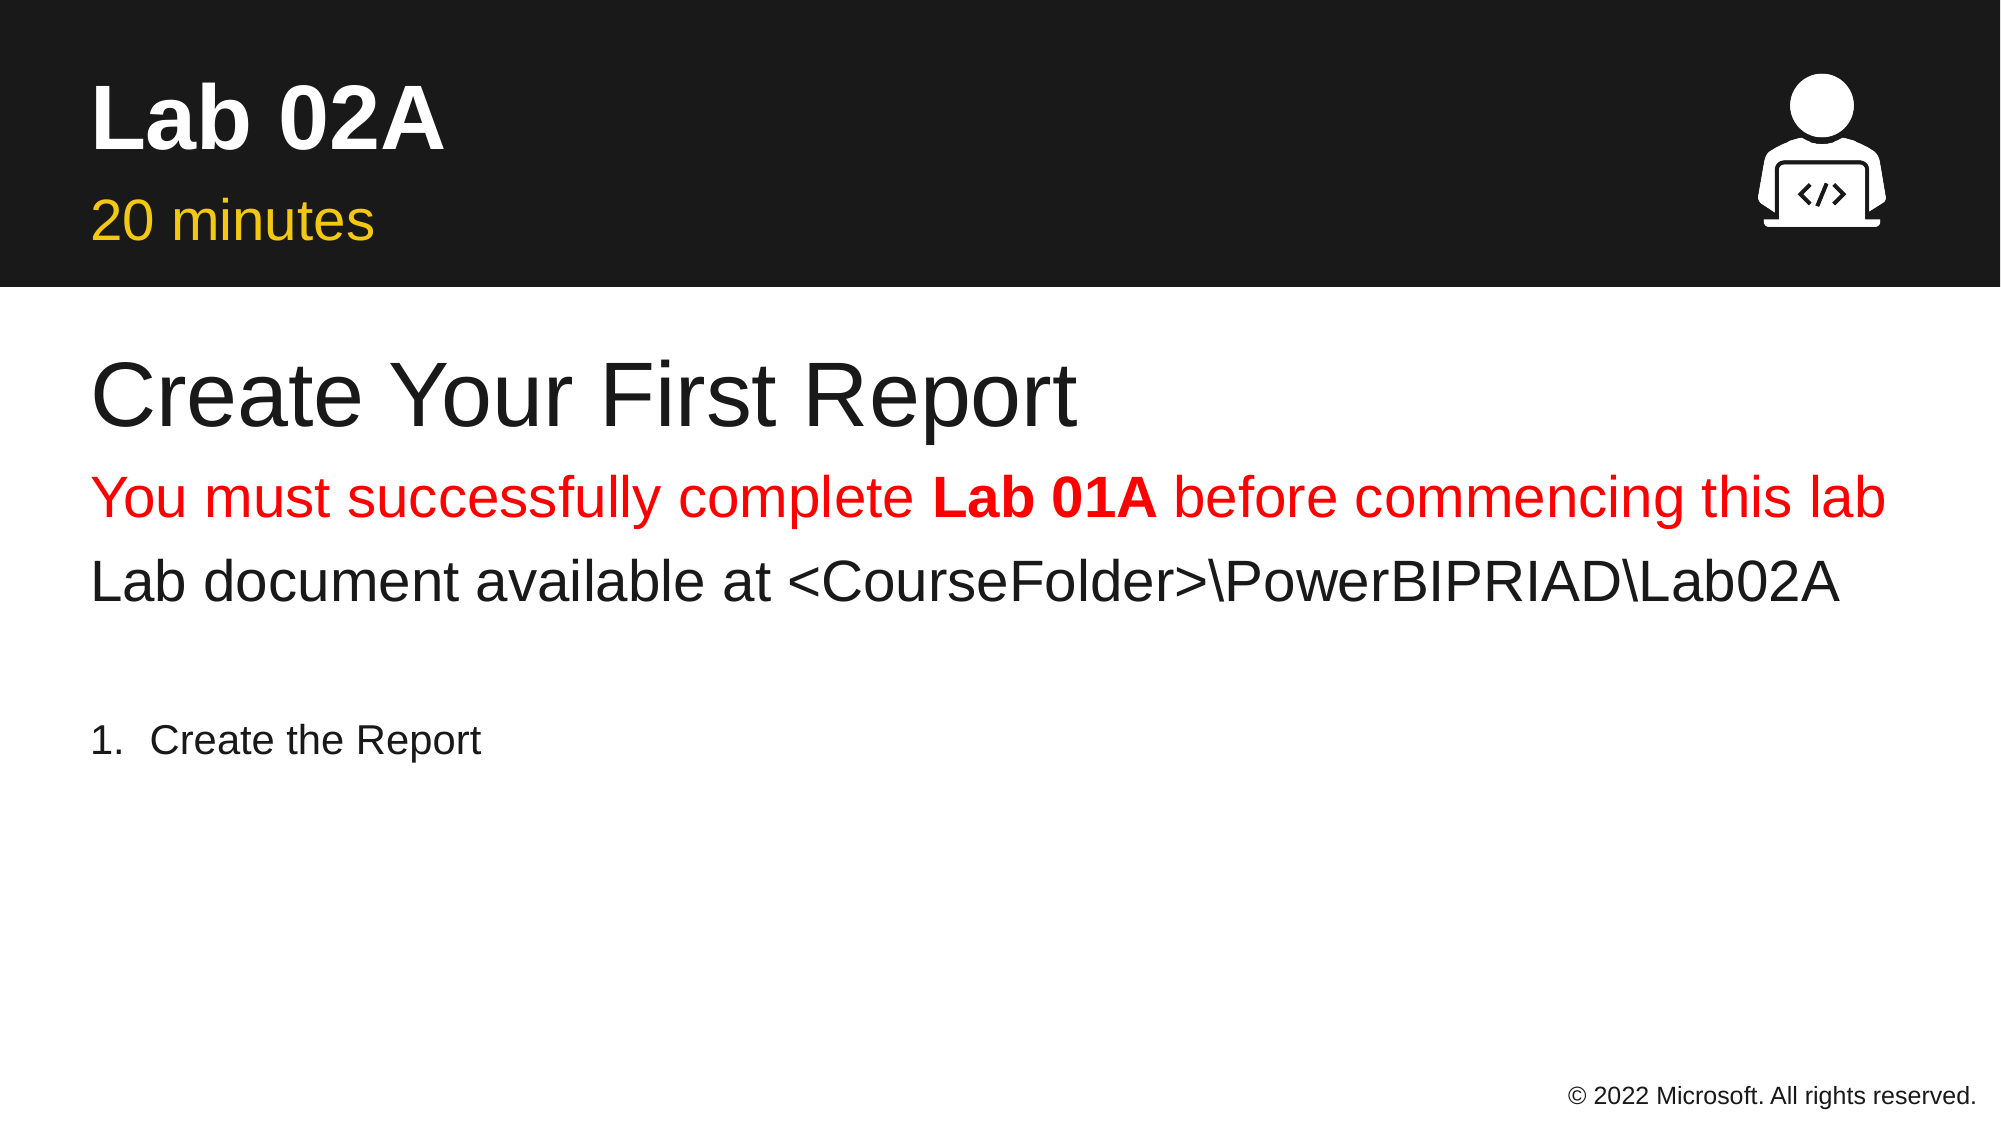

# Lab 02A
20 minutes
Create Your First Report
You must successfully complete Lab 01A before commencing this lab
Lab document available at <CourseFolder>\PowerBIPRIAD\Lab02A

Create the Report

© 2022 Microsoft. All rights reserved.